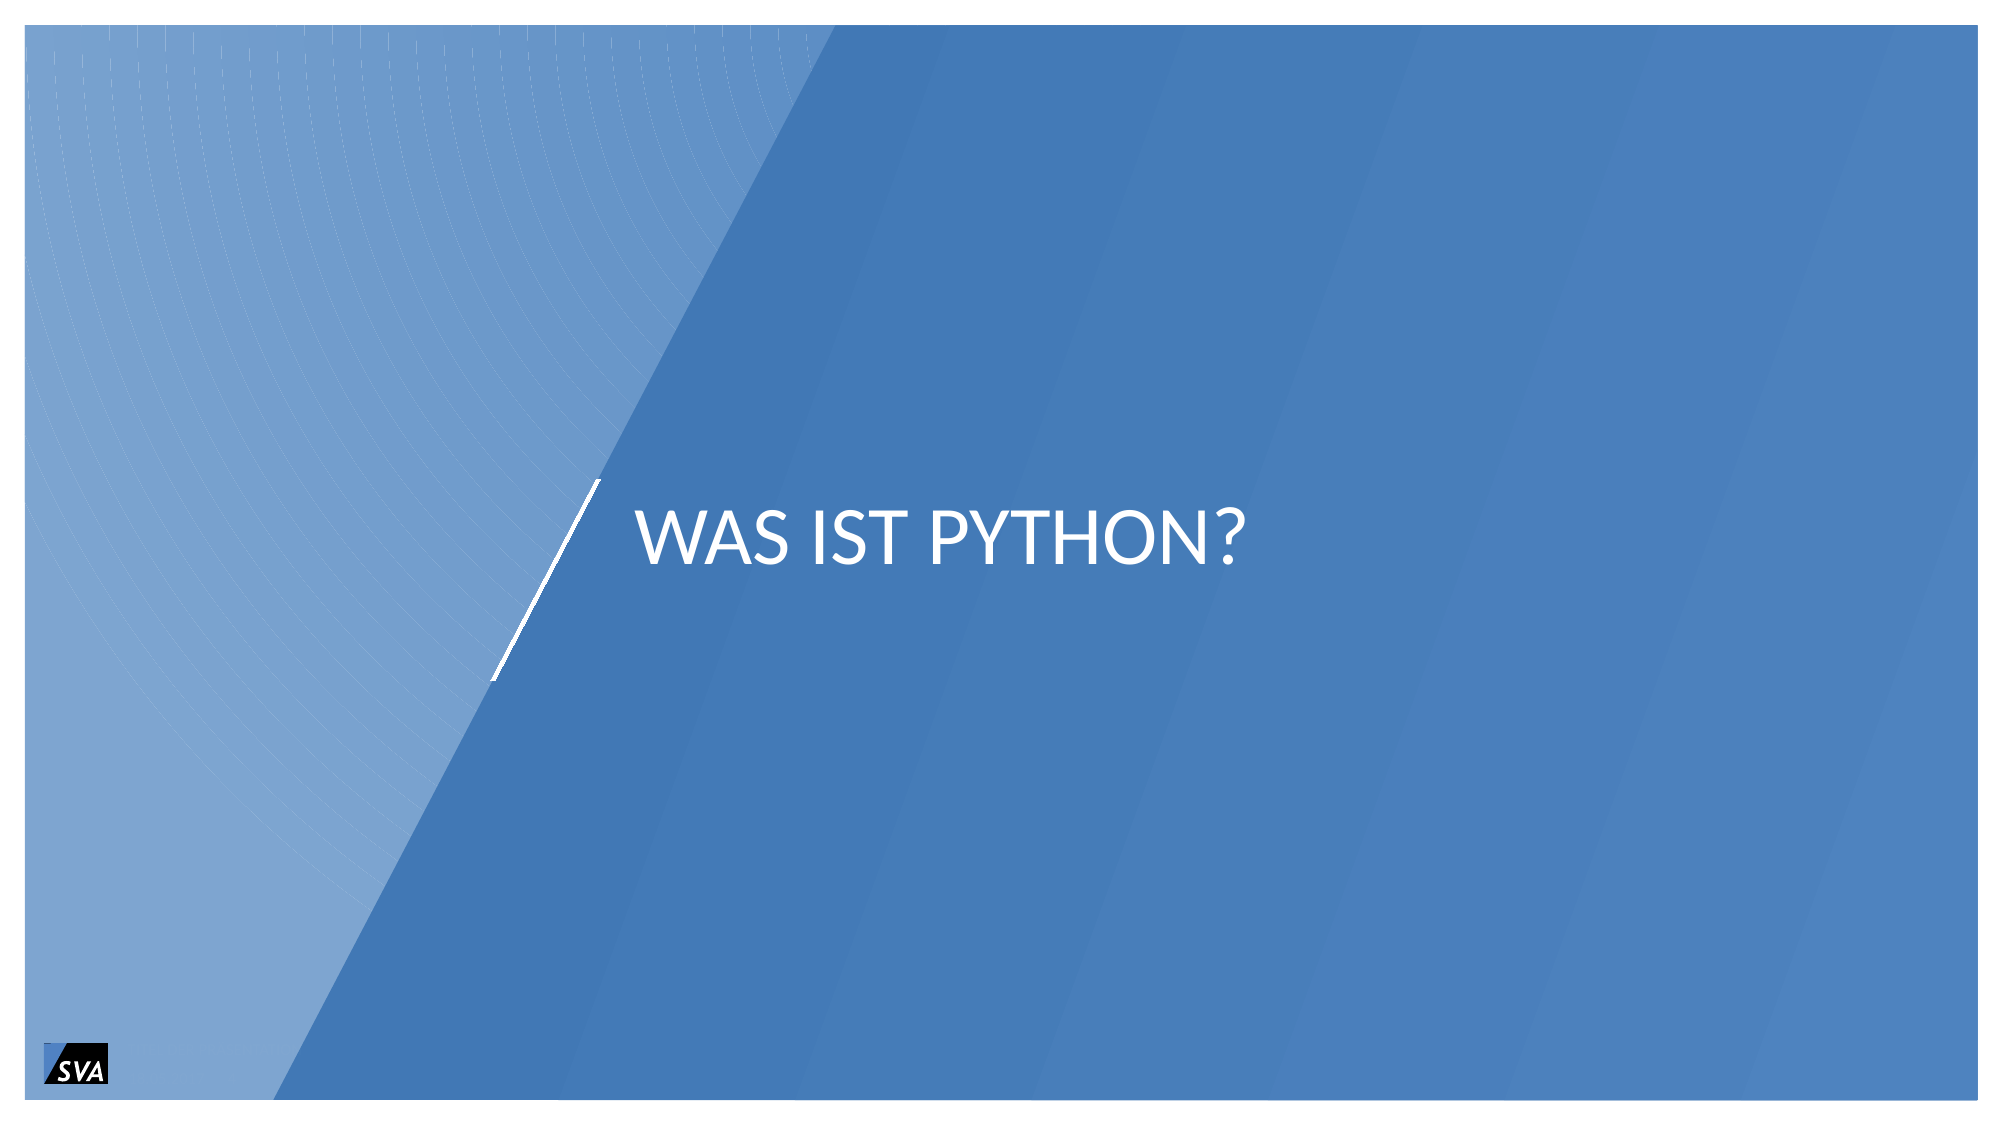

# WAS ist PYTHON?
Titel der Präsentation
18.05.2017
4